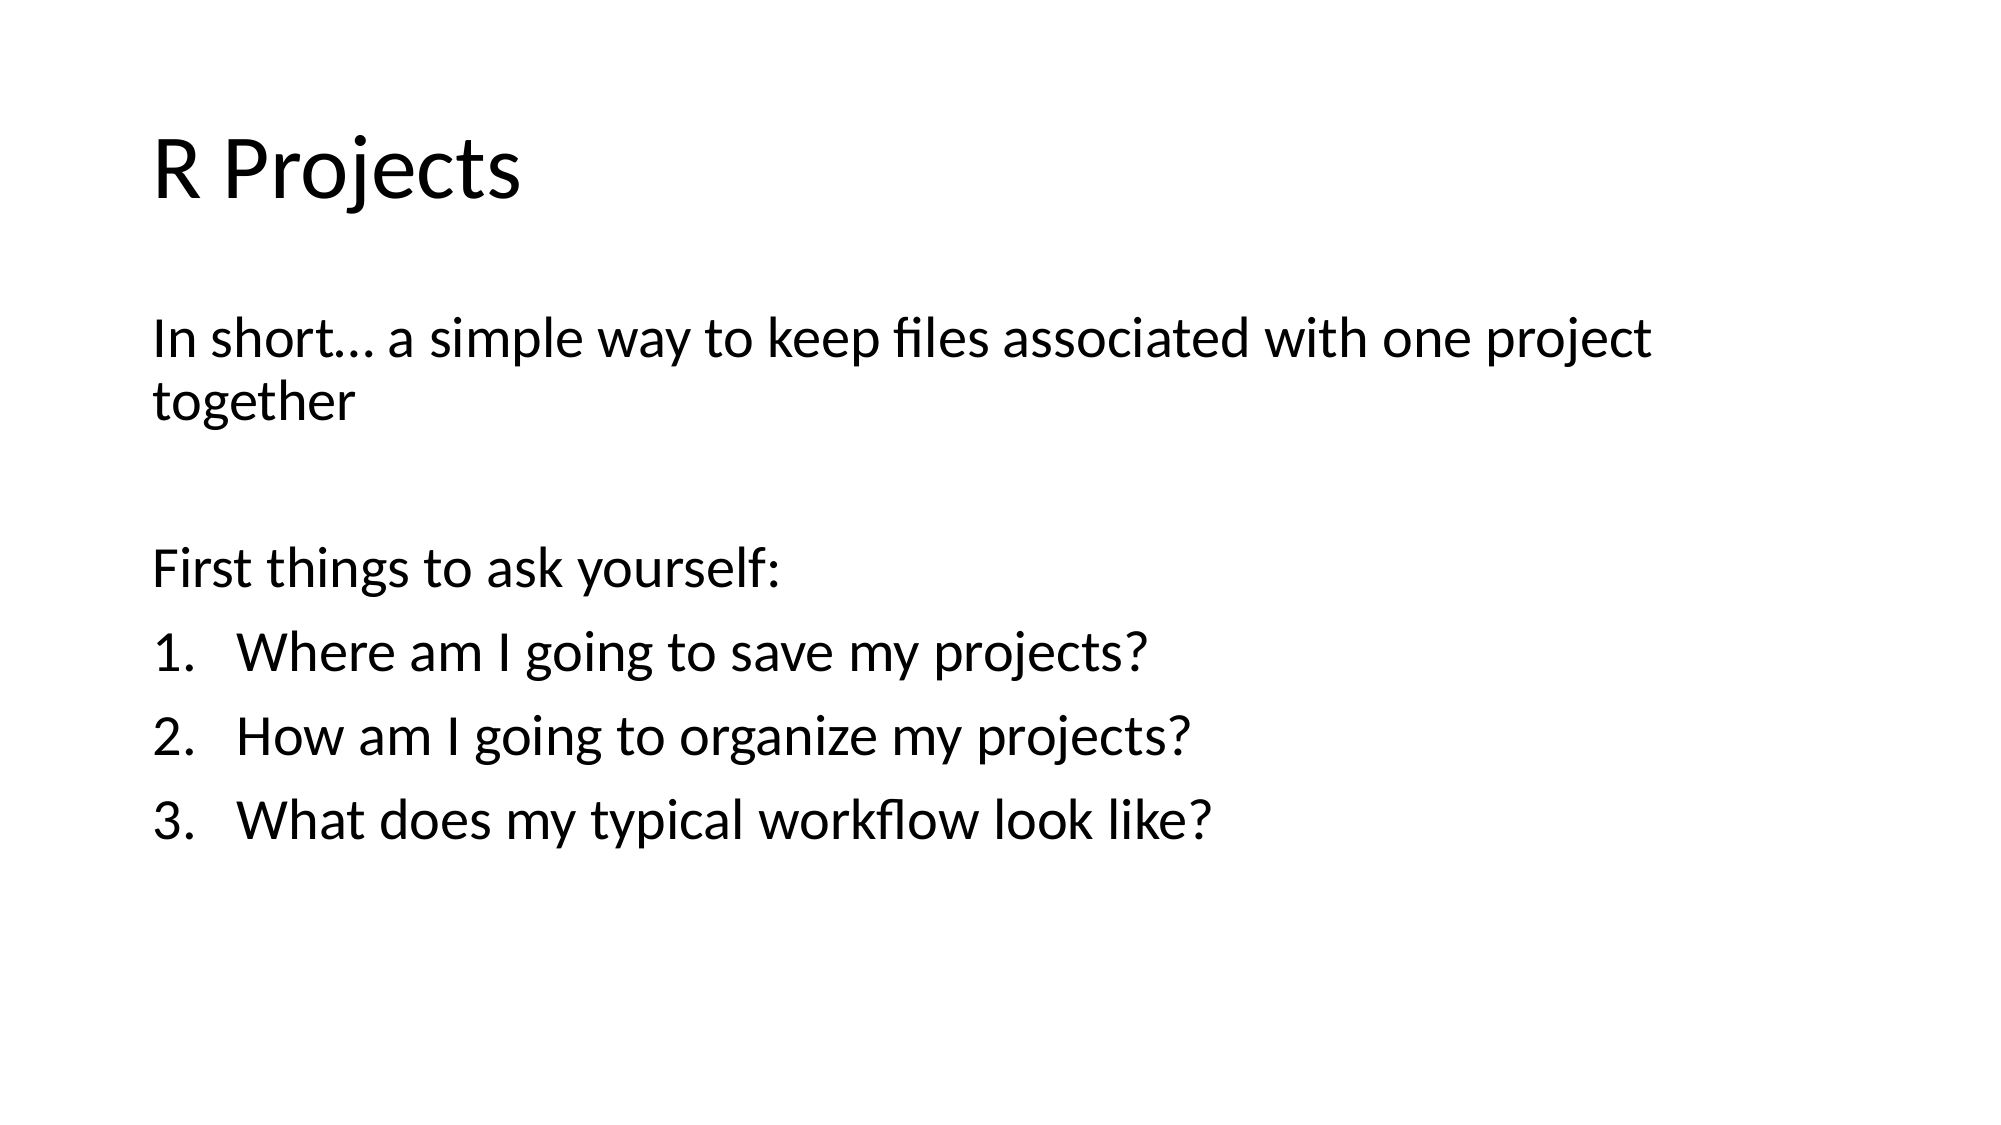

# R Projects
In short… a simple way to keep files associated with one project together

First things to ask yourself:
Where am I going to save my projects?
How am I going to organize my projects?
What does my typical workflow look like?